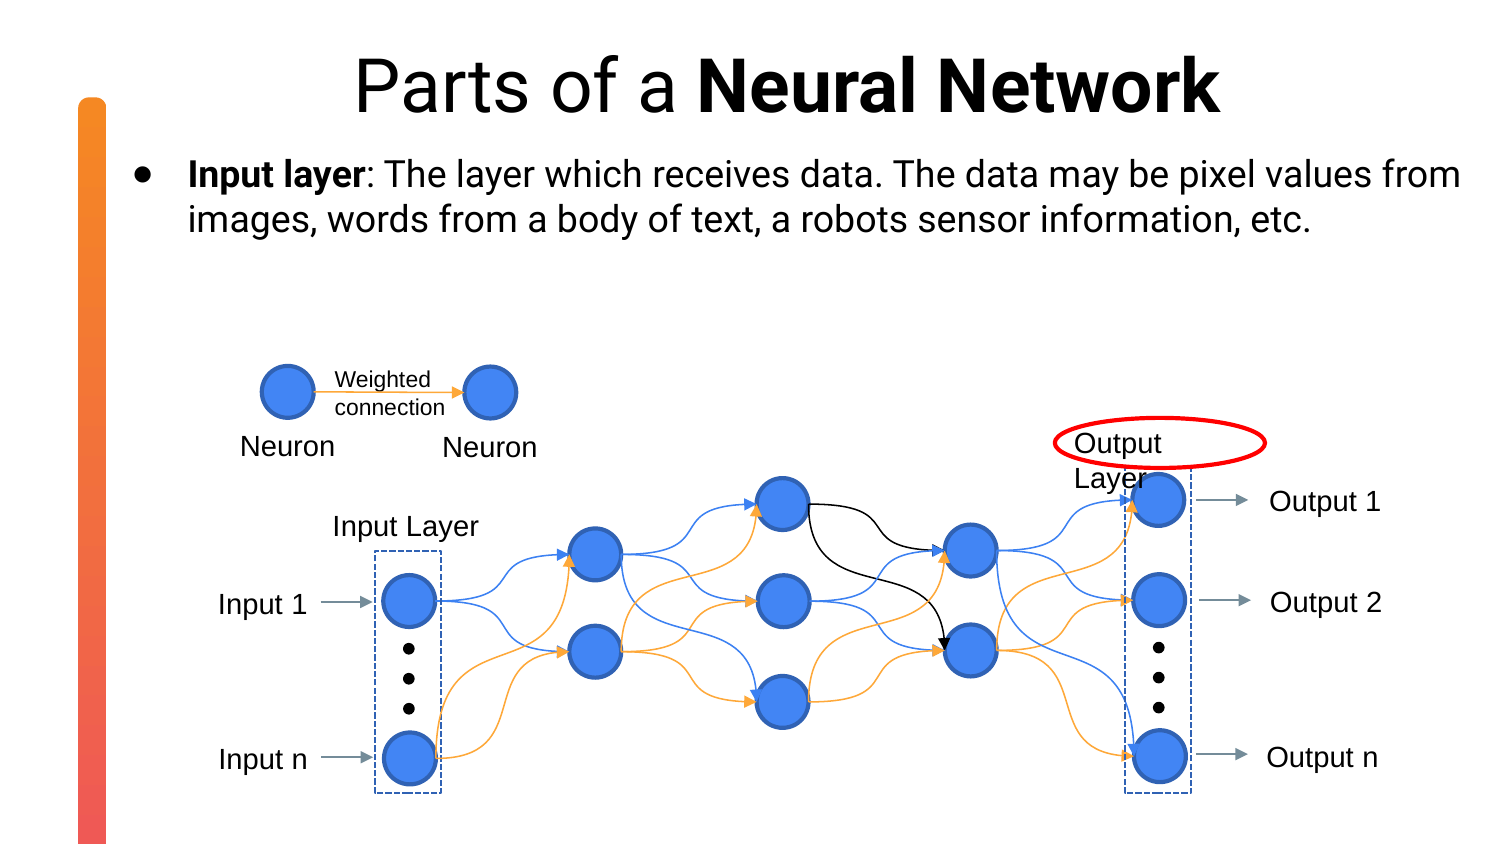

Parts of a Neural Network
Input layer: The layer which receives data. The data may be pixel values from images, words from a body of text, a robots sensor information, etc.
Weighted connection

Neuron
Neuron

Output 1

Output 2
Input 1

Output n

Input Layer

Input n
Output Layer